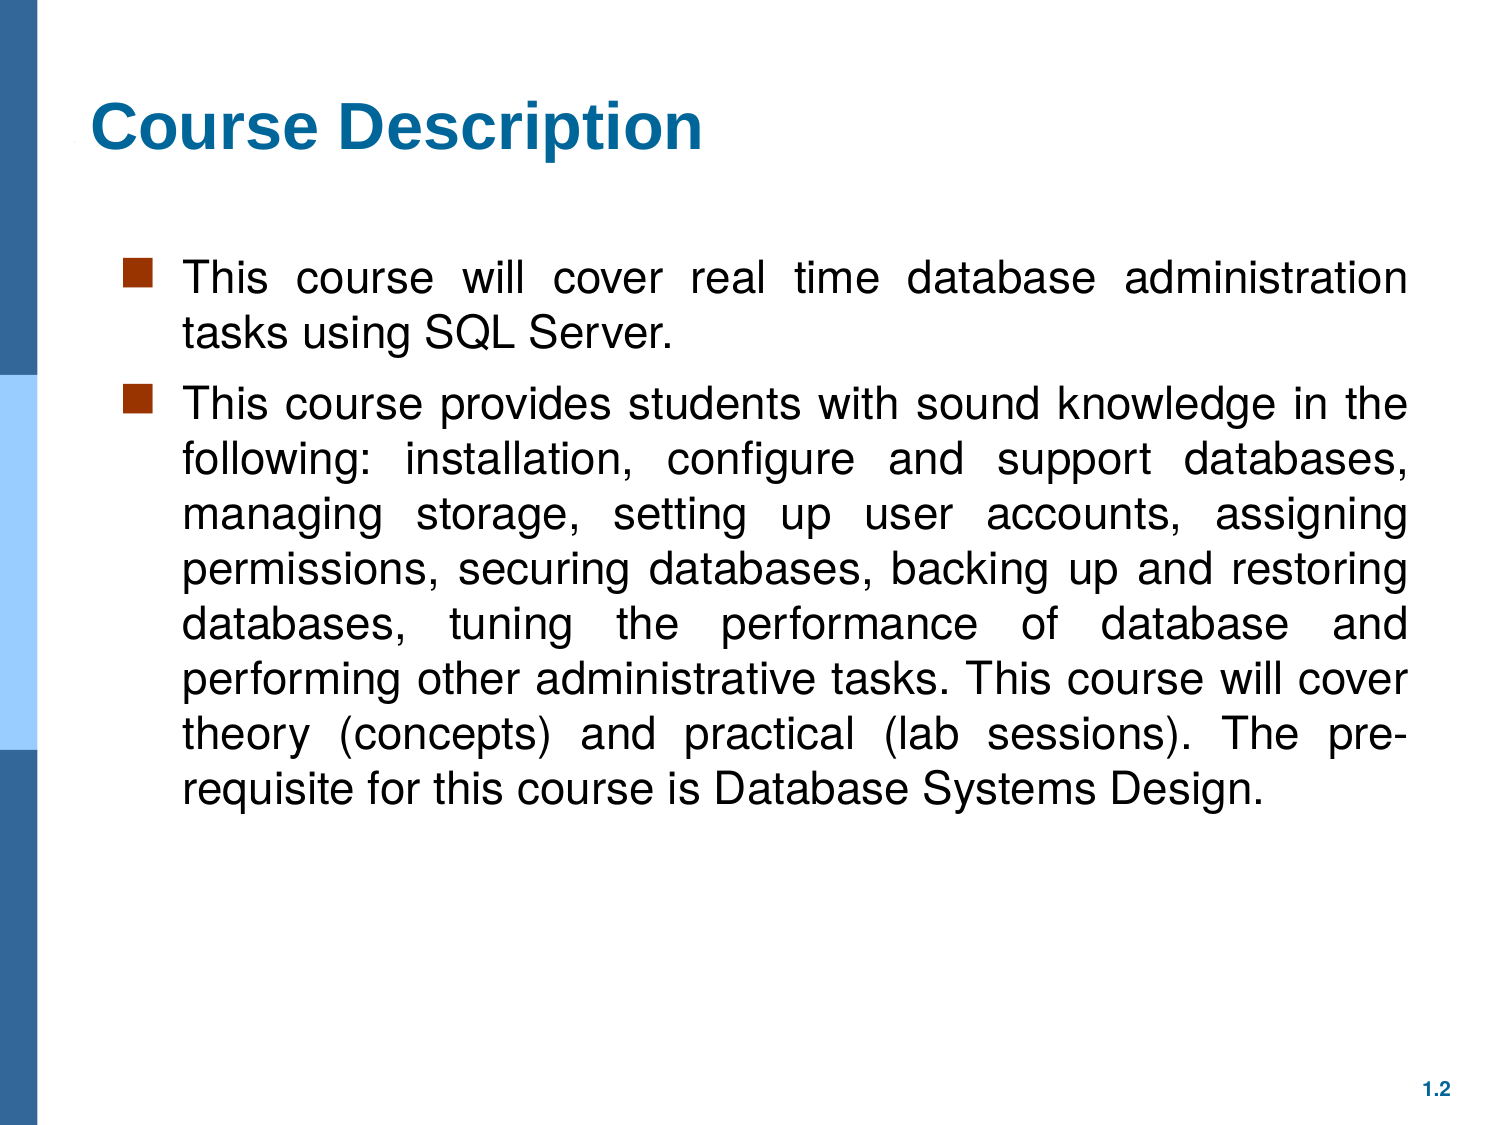

# Course Description
This course will cover real time database administration tasks using SQL Server.
This course provides students with sound knowledge in the following: installation, configure and support databases, managing storage, setting up user accounts, assigning permissions, securing databases, backing up and restoring databases, tuning the performance of database and performing other administrative tasks. This course will cover theory (concepts) and practical (lab sessions). The pre-requisite for this course is Database Systems Design.